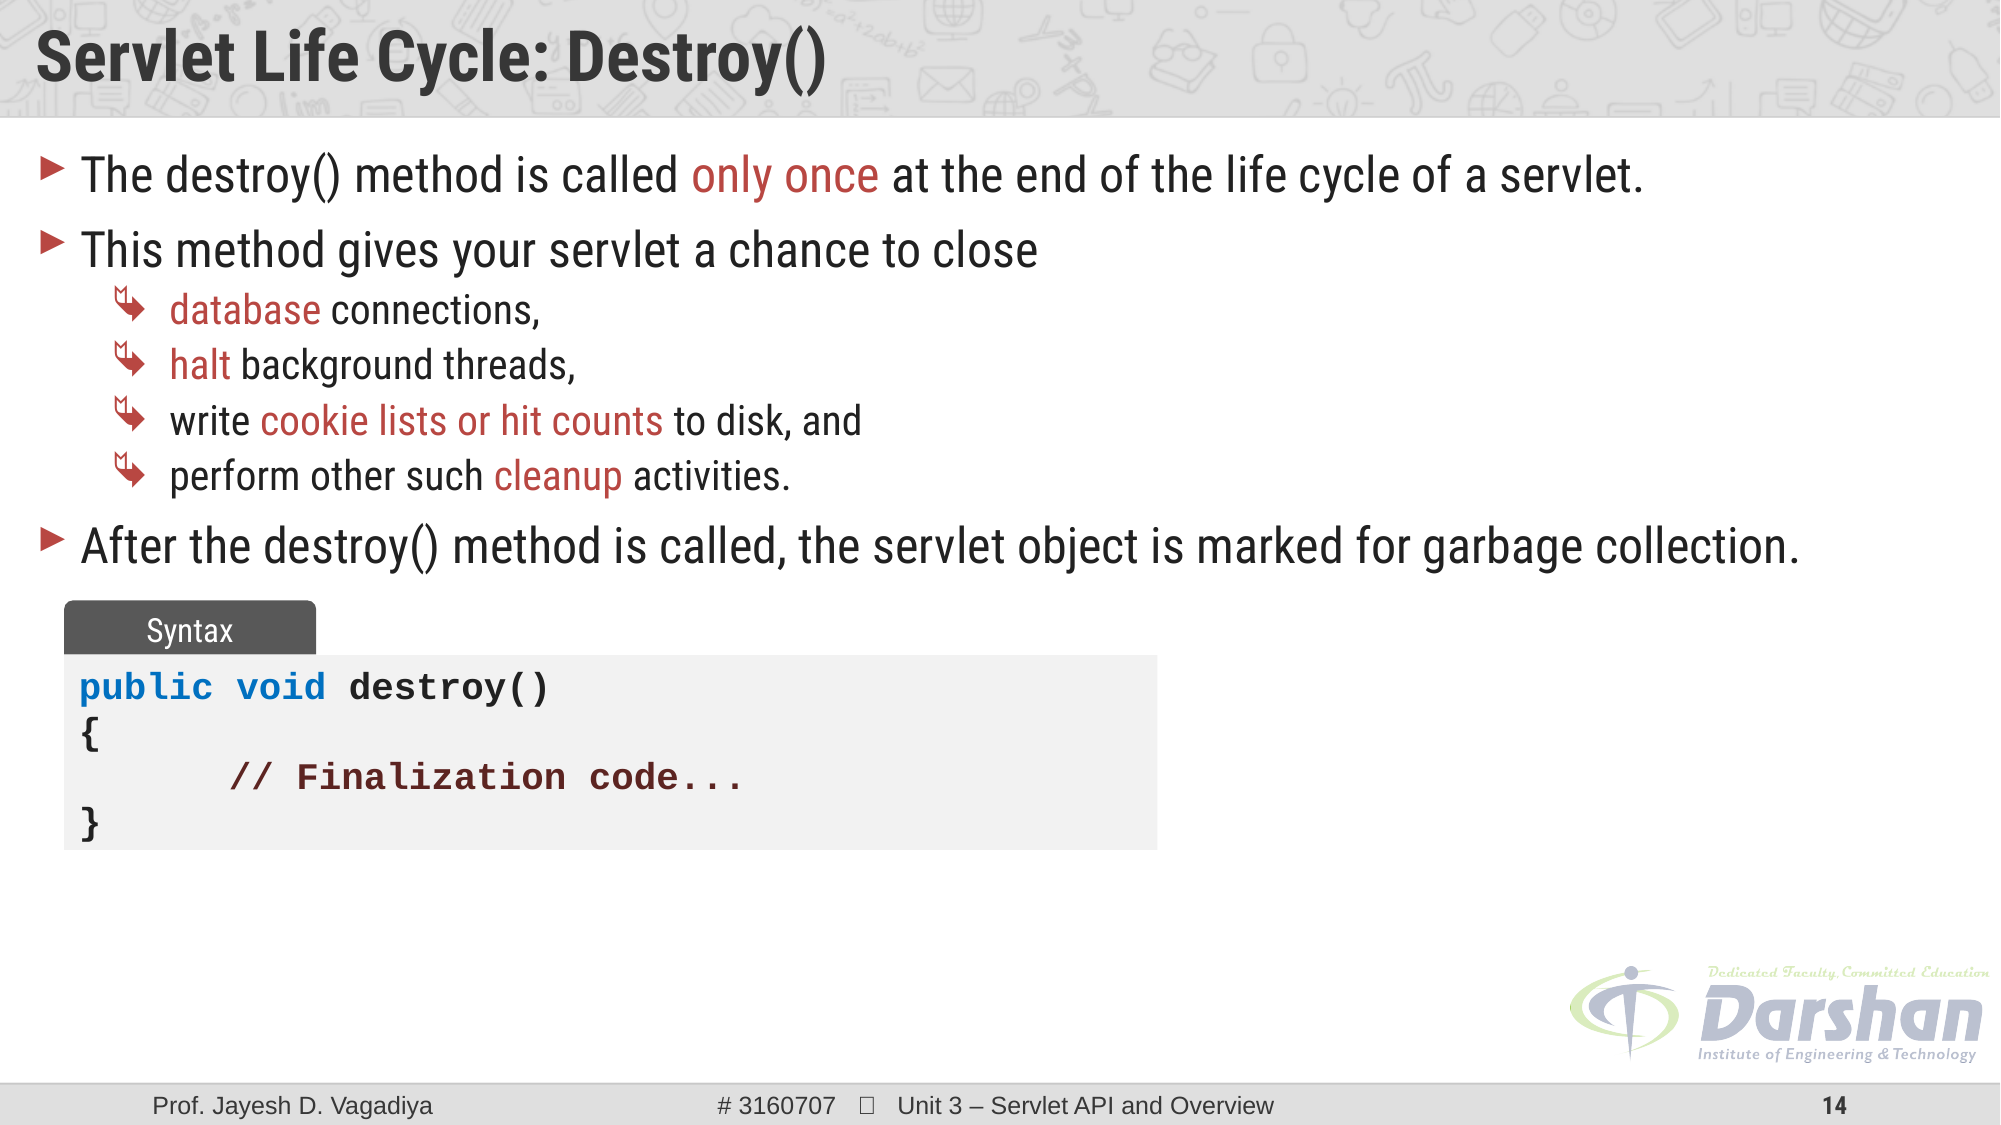

# Servlet Life Cycle: Destroy()
The destroy() method is called only once at the end of the life cycle of a servlet.
This method gives your servlet a chance to close
database connections,
halt background threads,
write cookie lists or hit counts to disk, and
perform other such cleanup activities.
After the destroy() method is called, the servlet object is marked for garbage collection.

Syntax
public void destroy()
{
	// Finalization code...
}